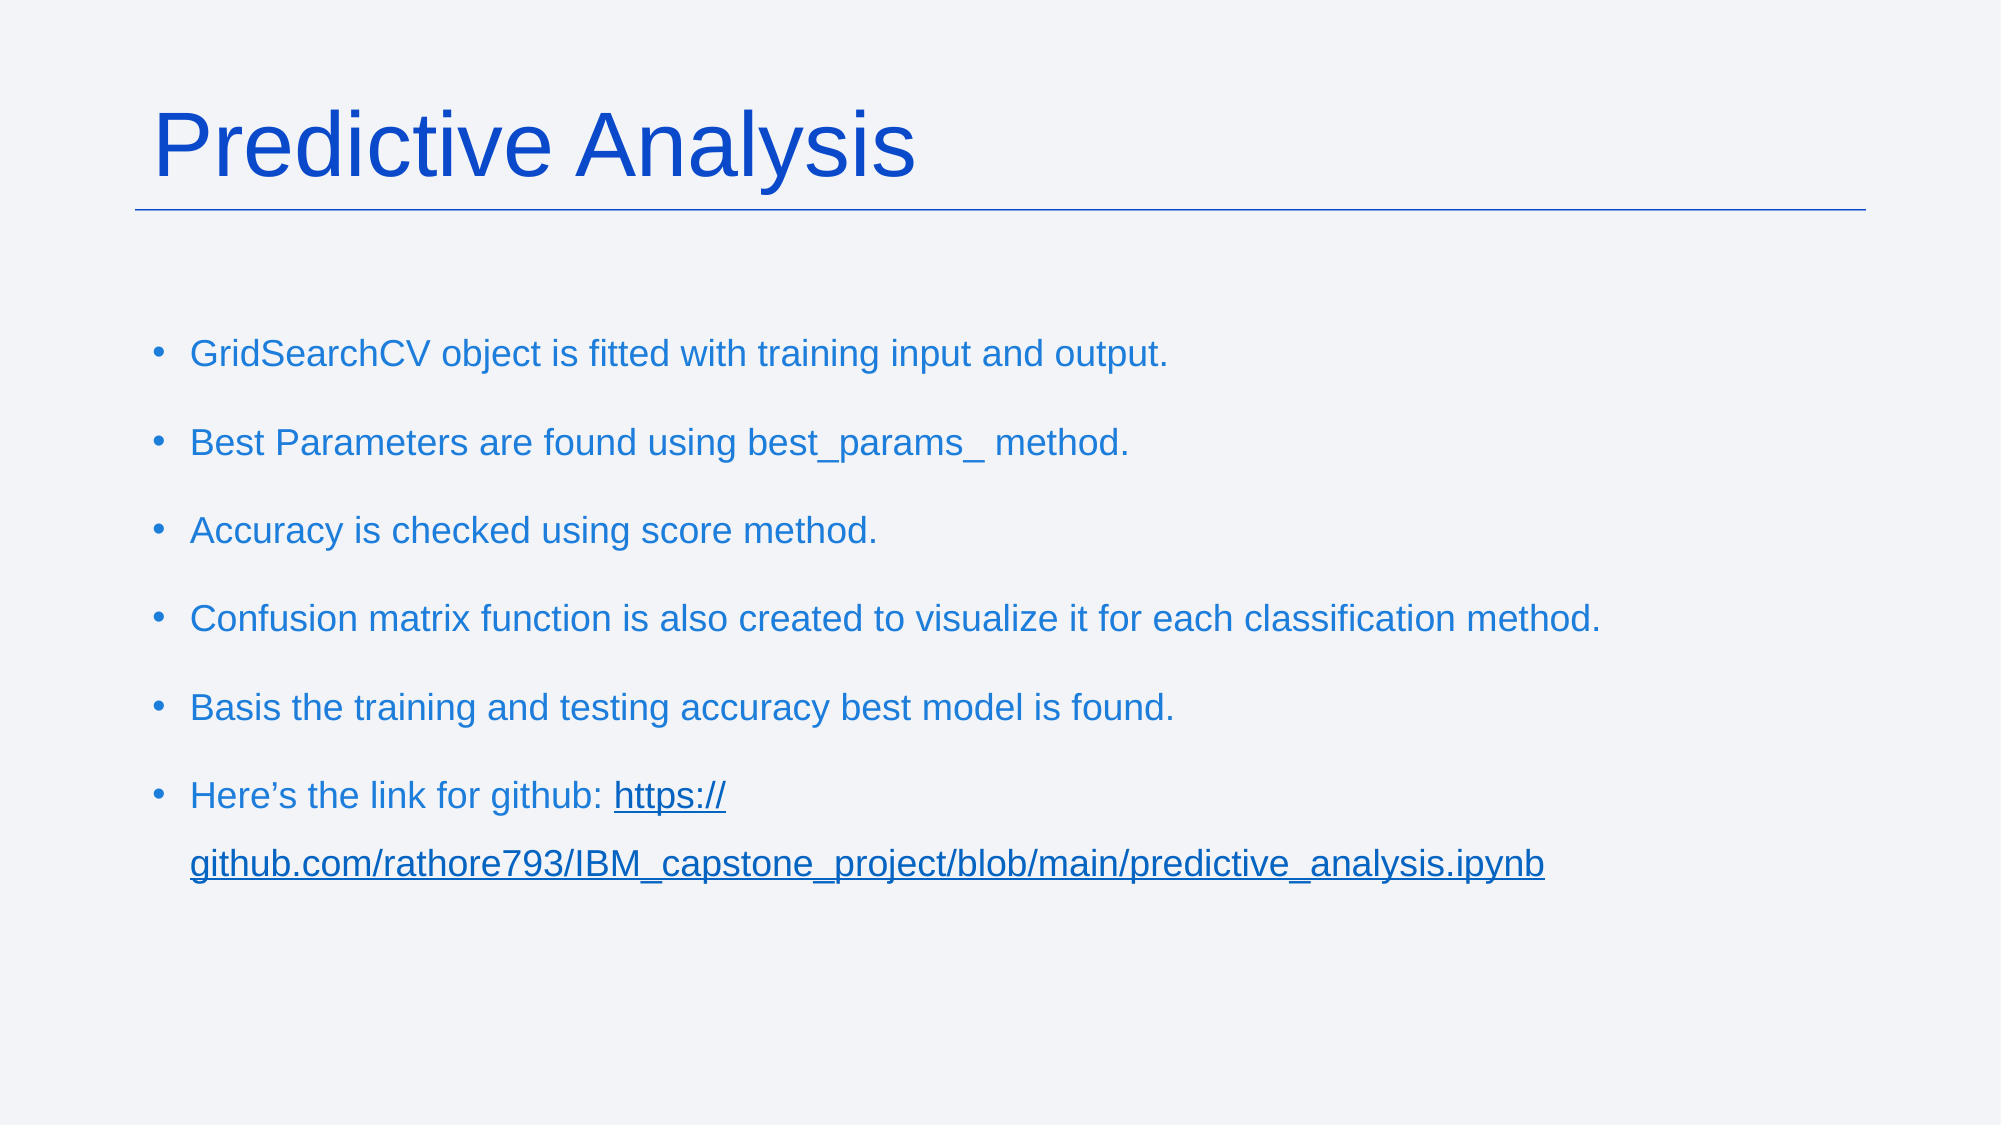

# Predictive Analysis
GridSearchCV object is fitted with training input and output.
Best Parameters are found using best_params_ method.
Accuracy is checked using score method.
Confusion matrix function is also created to visualize it for each classification method.
Basis the training and testing accuracy best model is found.
Here’s the link for github: https://github.com/rathore793/IBM_capstone_project/blob/main/predictive_analysis.ipynb